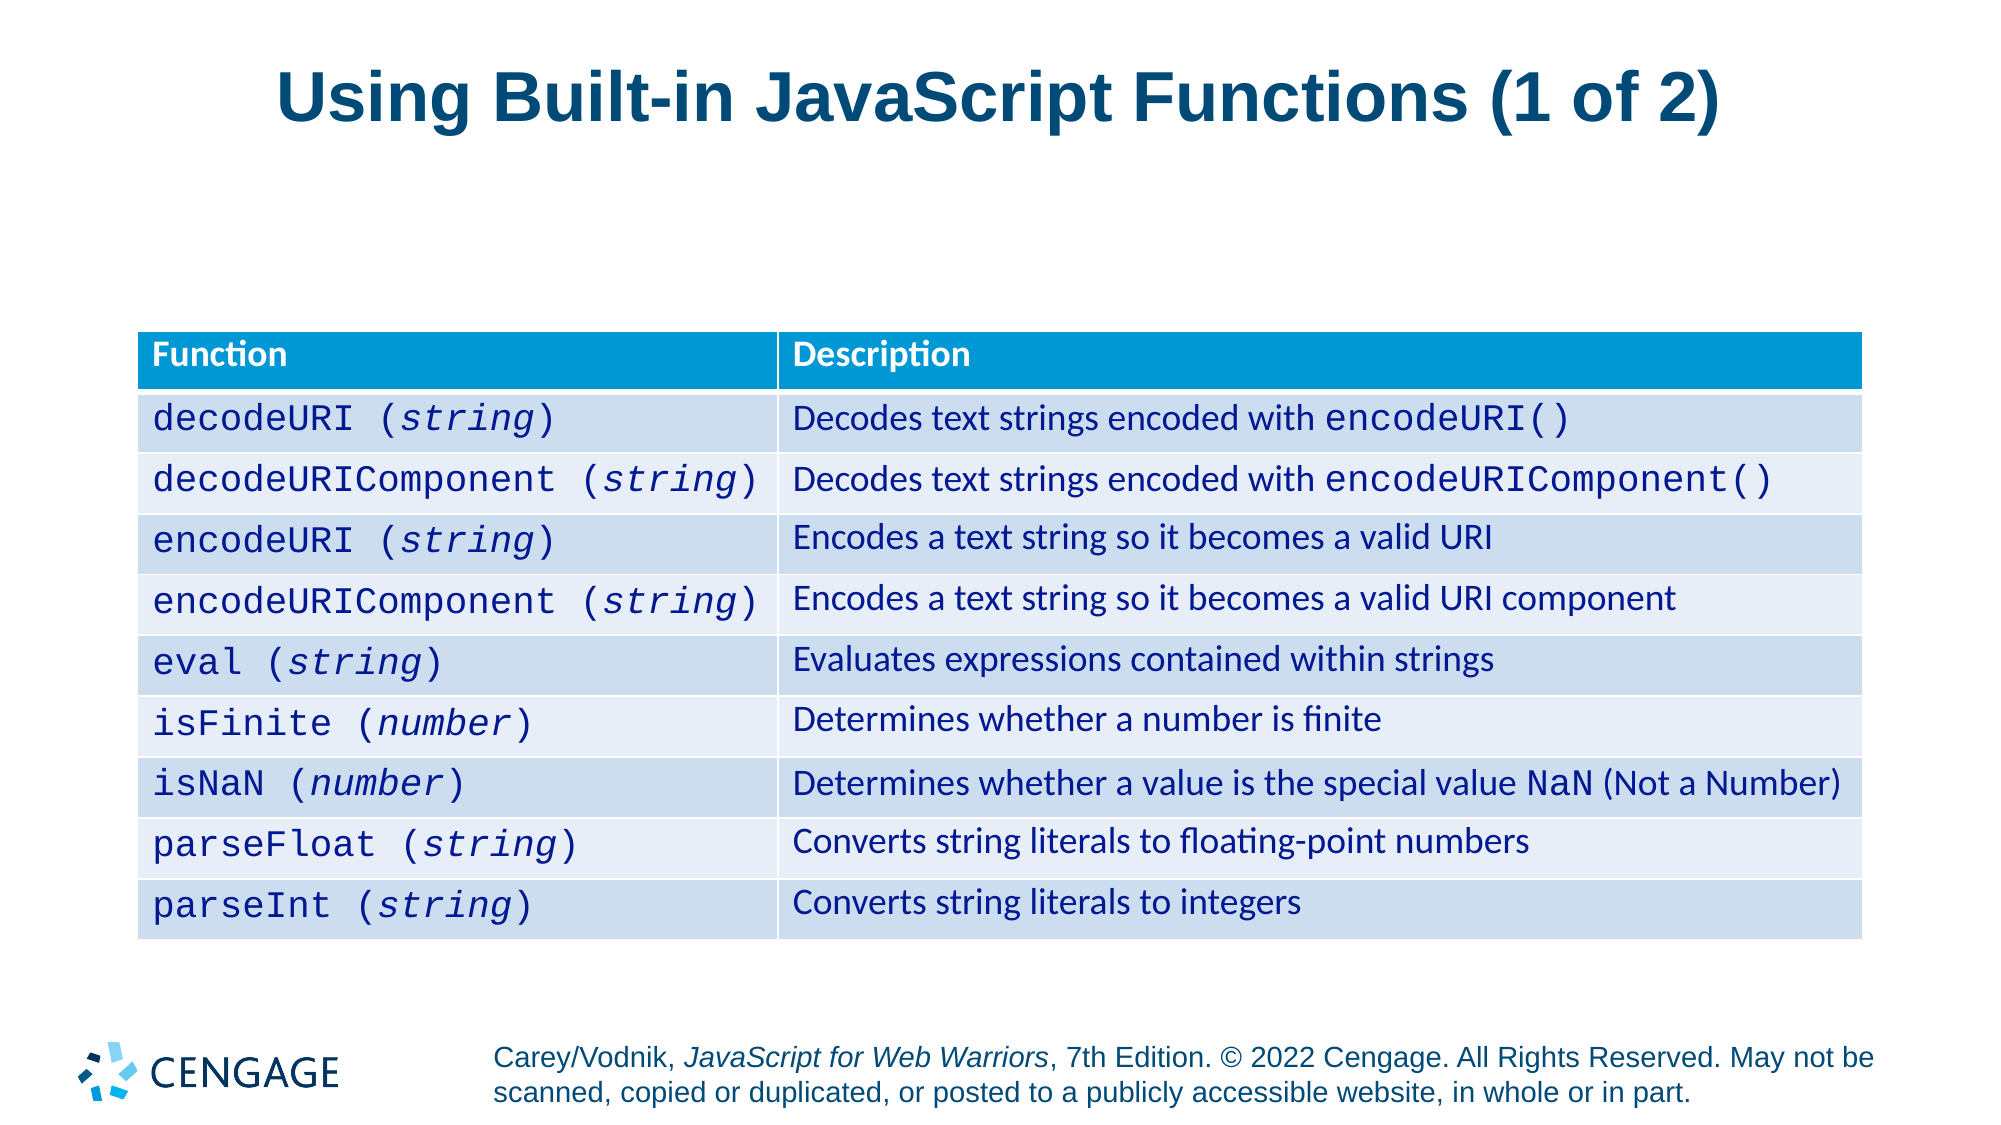

# Using Built-in JavaScript Functions (1 of 2)
| Function | Description |
| --- | --- |
| decodeURI (string) | Decodes text strings encoded with encodeURI() |
| decodeURIComponent (string) | Decodes text strings encoded with encodeURIComponent() |
| encodeURI (string) | Encodes a text string so it becomes a valid URI |
| encodeURIComponent (string) | Encodes a text string so it becomes a valid URI component |
| eval (string) | Evaluates expressions contained within strings |
| isFinite (number) | Determines whether a number is finite |
| isNaN (number) | Determines whether a value is the special value NaN (Not a Number) |
| parseFloat (string) | Converts string literals to floating-point numbers |
| parseInt (string) | Converts string literals to integers |